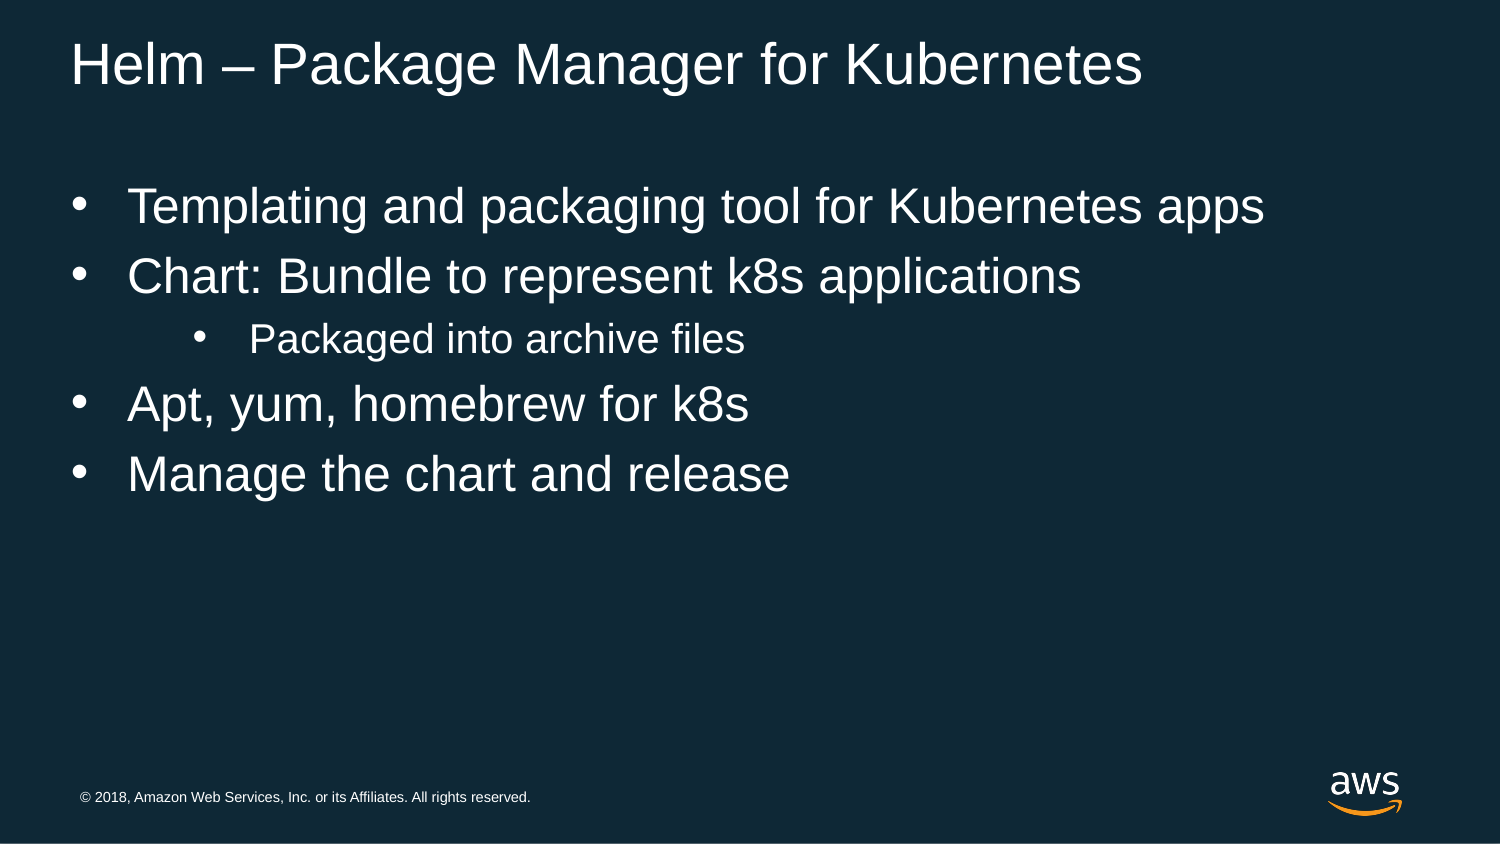

# Helm – Package Manager for Kubernetes
Templating and packaging tool for Kubernetes apps
Chart: Bundle to represent k8s applications
Packaged into archive files
Apt, yum, homebrew for k8s
Manage the chart and release